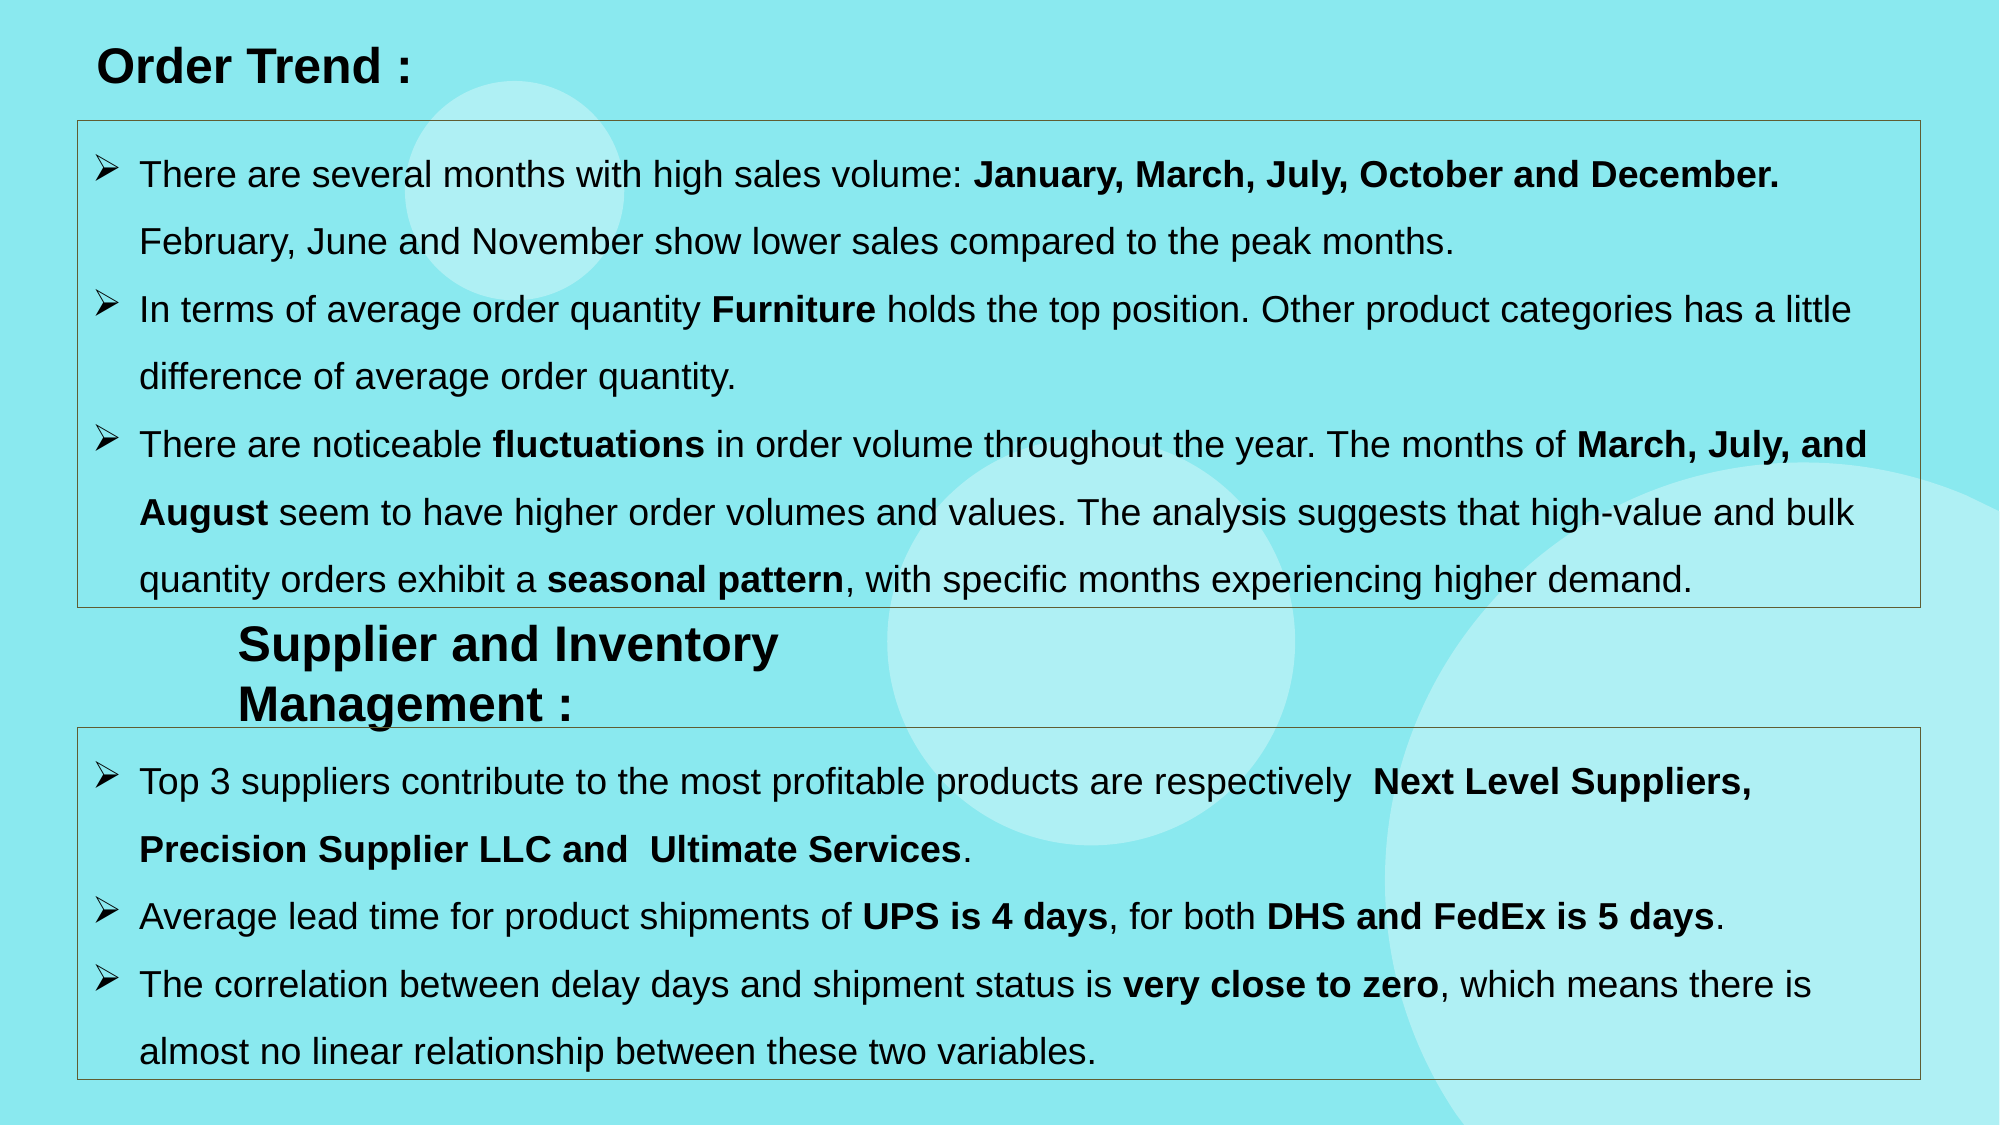

Order Trend :
There are several months with high sales volume: January, March, July, October and December. February, June and November show lower sales compared to the peak months.
In terms of average order quantity Furniture holds the top position. Other product categories has a little difference of average order quantity.
There are noticeable fluctuations in order volume throughout the year. The months of March, July, and August seem to have higher order volumes and values. The analysis suggests that high-value and bulk quantity orders exhibit a seasonal pattern, with specific months experiencing higher demand.
Supplier and Inventory Management :
Top 3 suppliers contribute to the most profitable products are respectively  Next Level Suppliers, Precision Supplier LLC and  Ultimate Services.
Average lead time for product shipments of UPS is 4 days, for both DHS and FedEx is 5 days.
The correlation between delay days and shipment status is very close to zero, which means there is almost no linear relationship between these two variables.